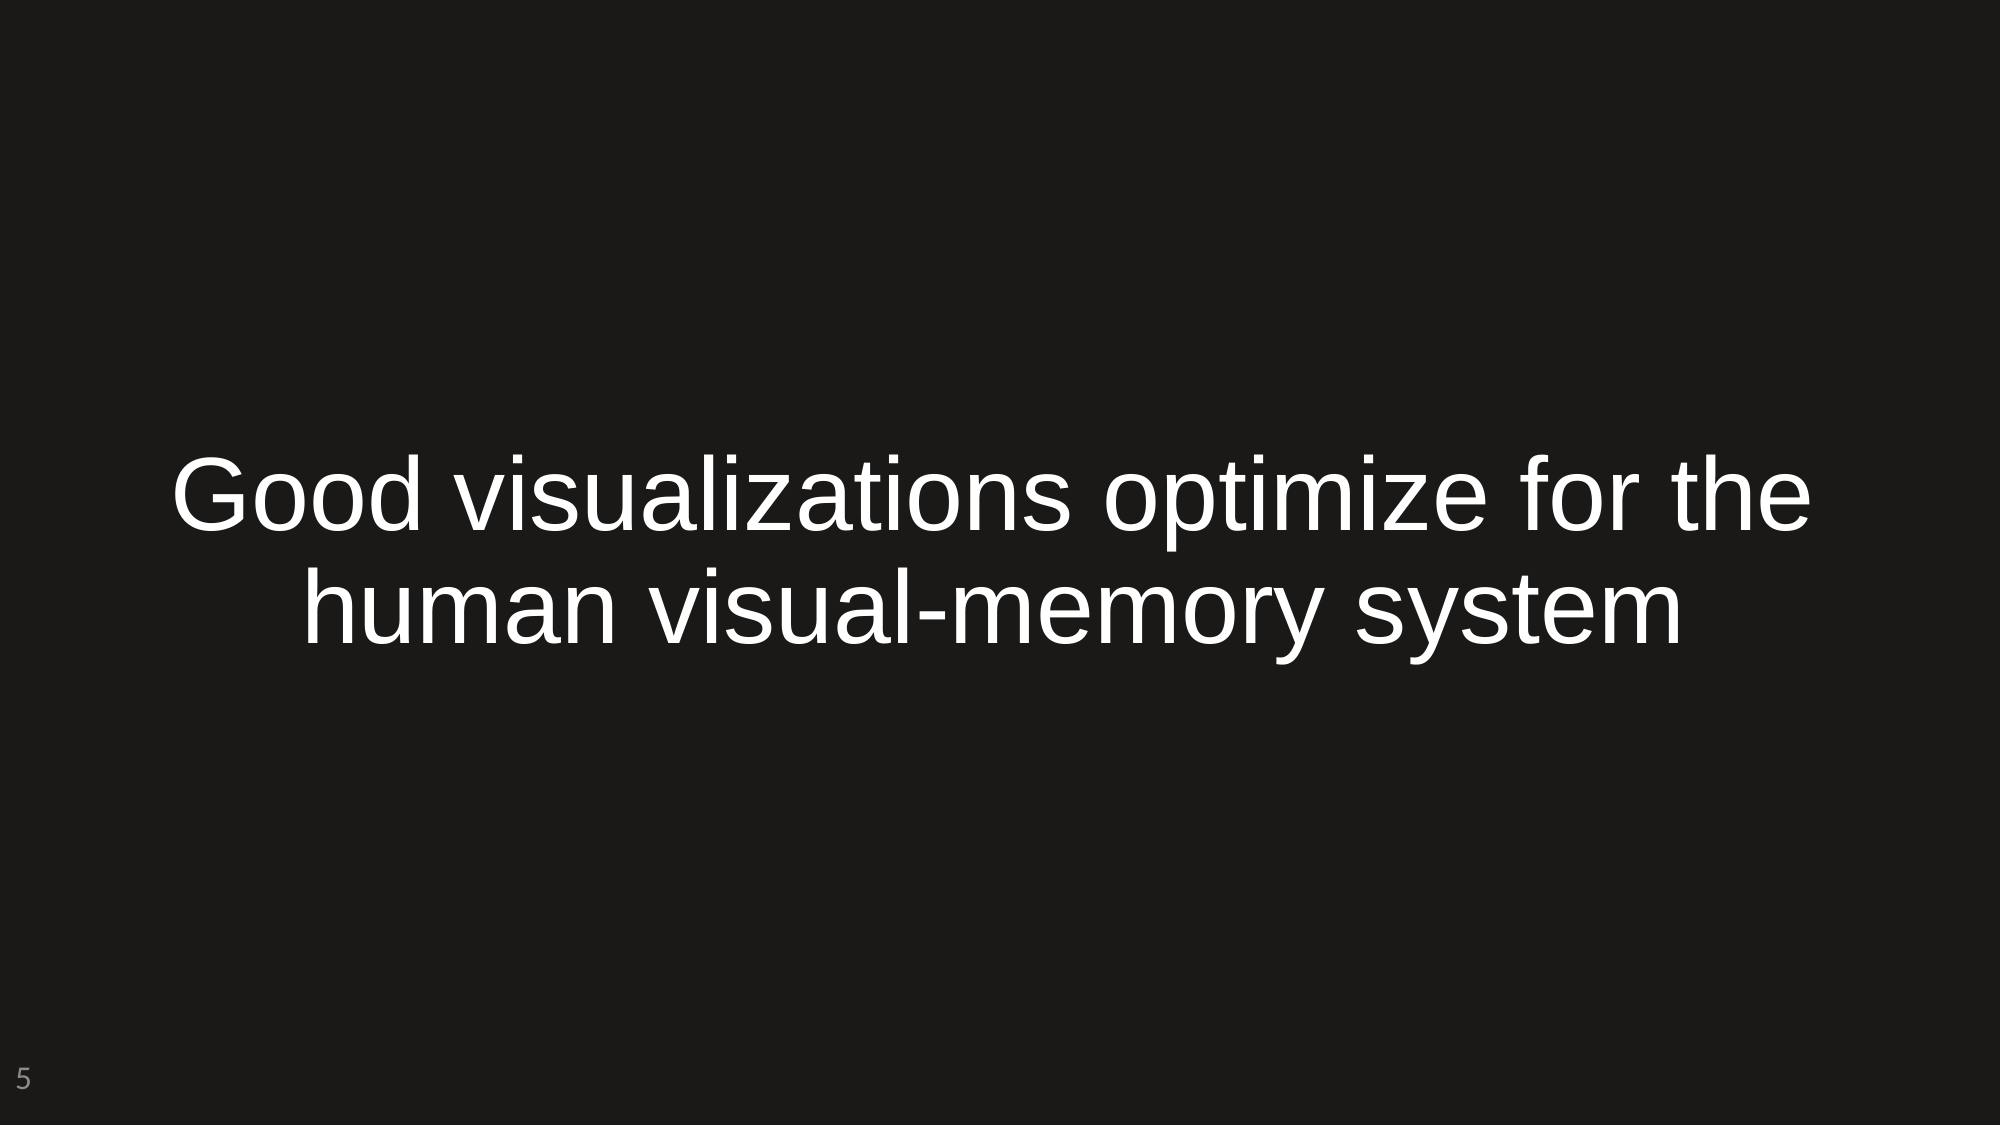

# Good visualizations optimize for the human visual-memory system
5